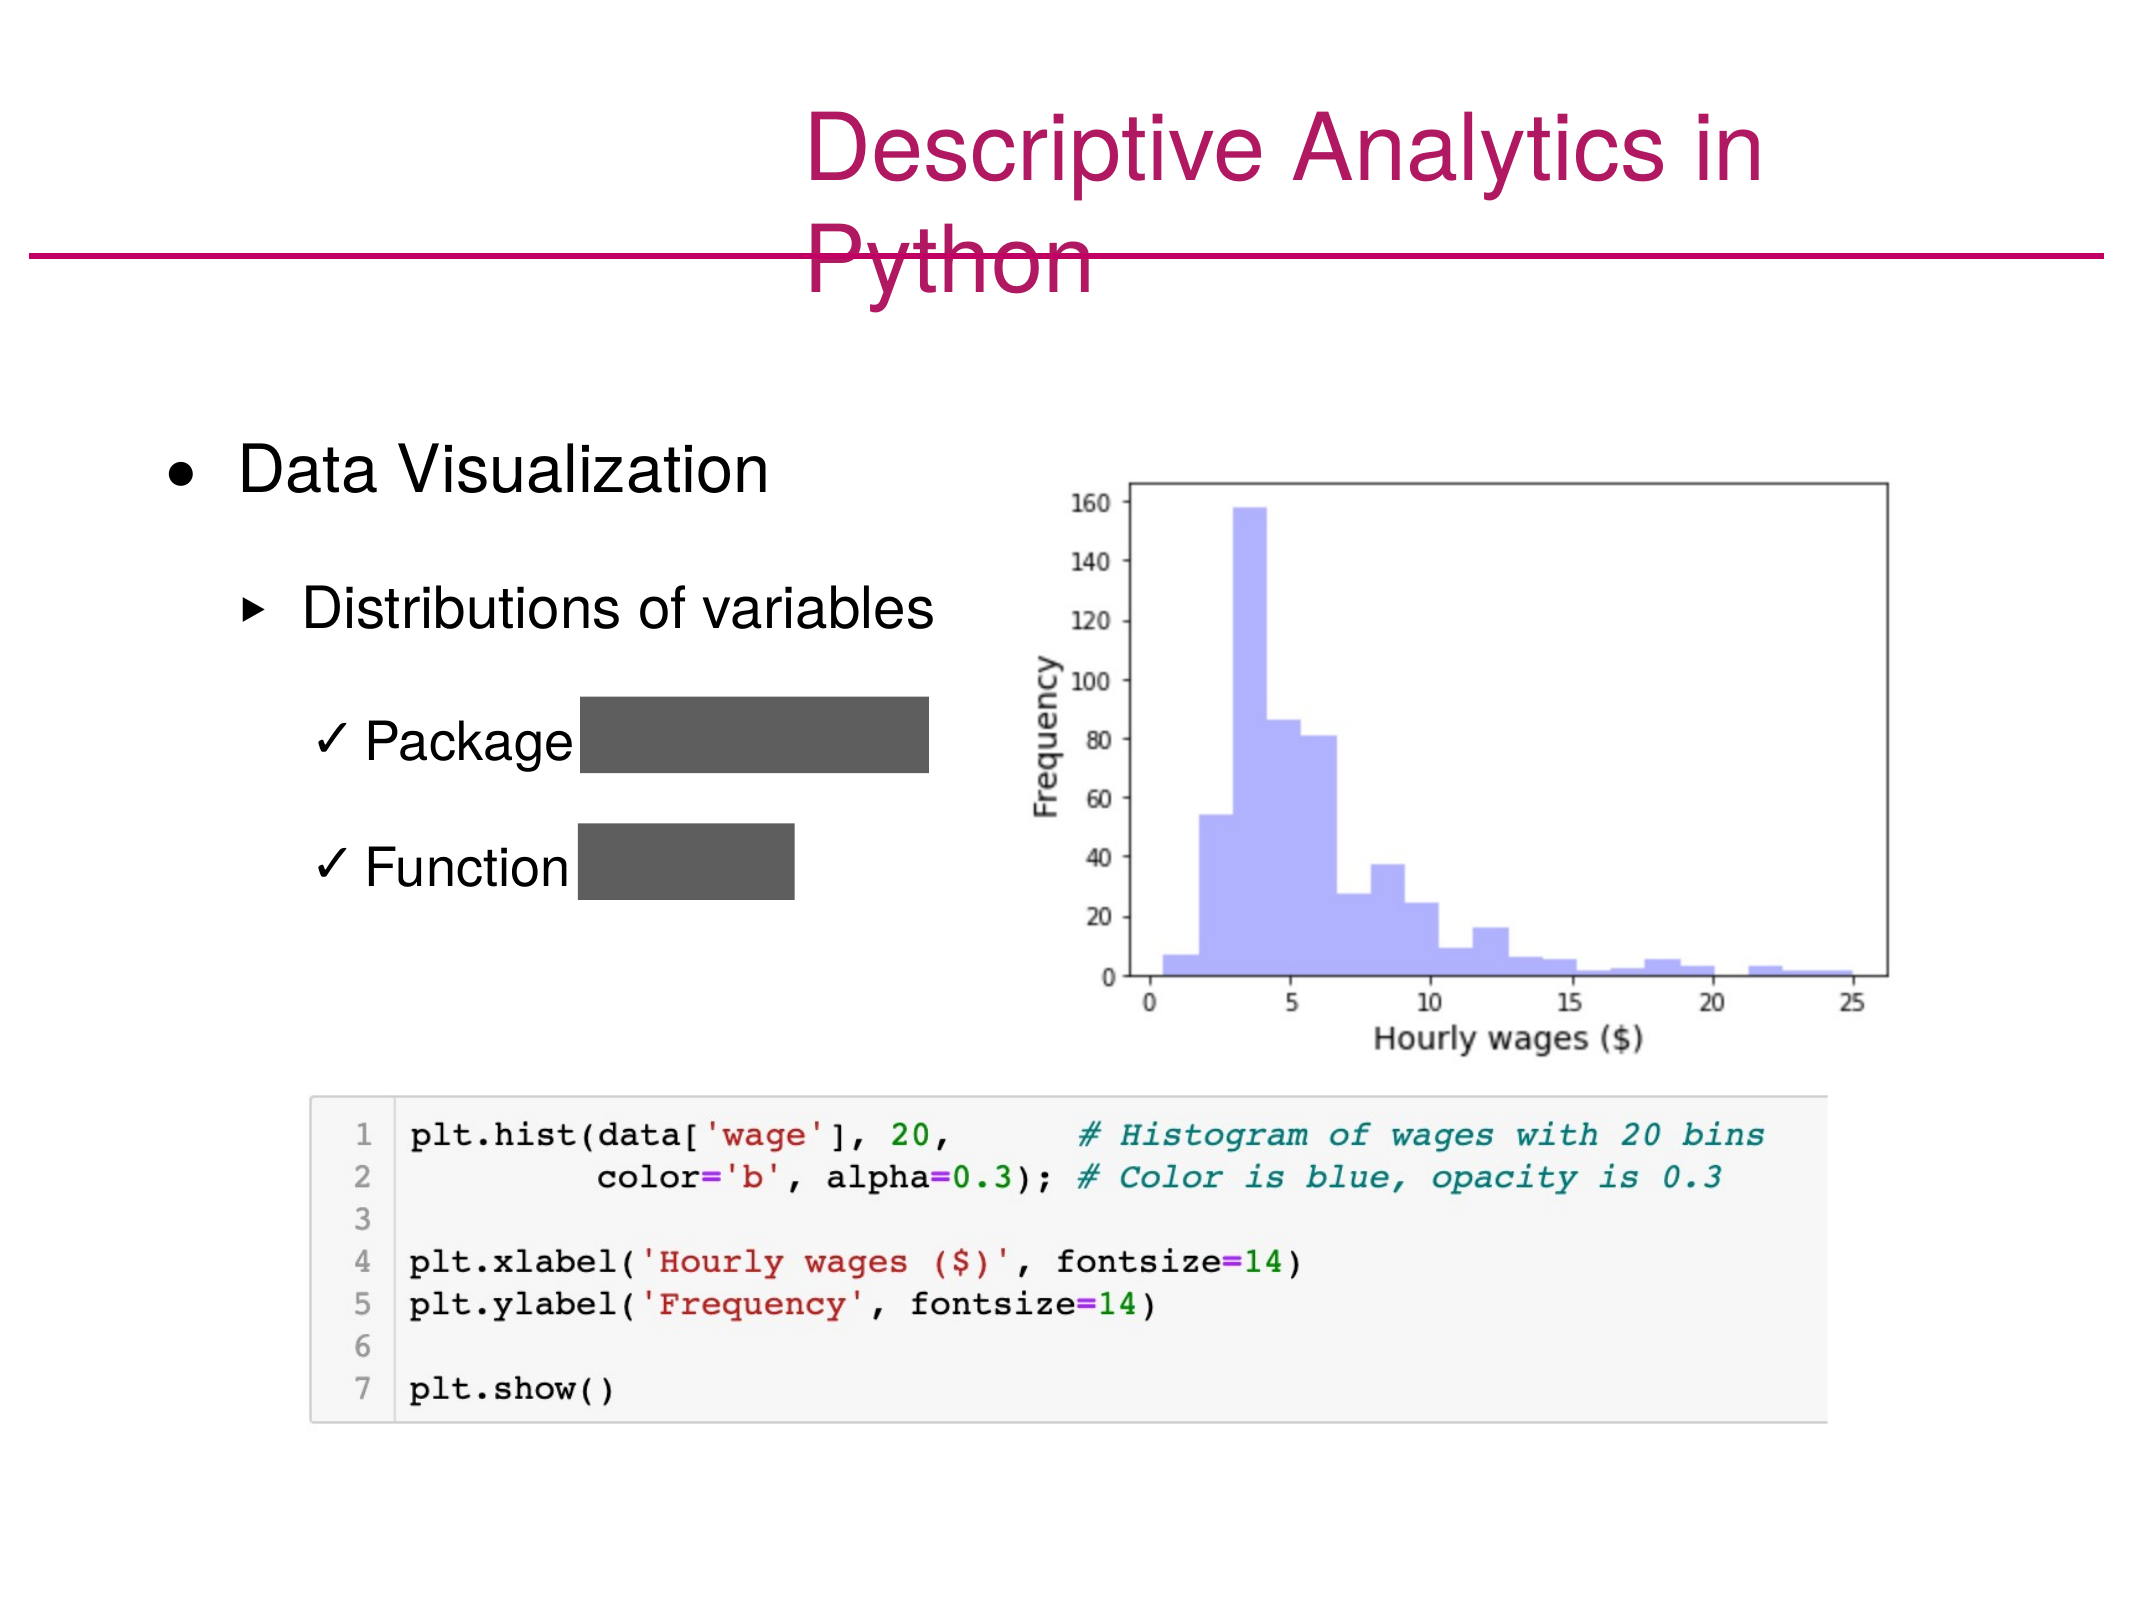

# Descriptive Analytics in Python

Data Visualization
Distributions of variables

matplotlib

Package

Function
hist()